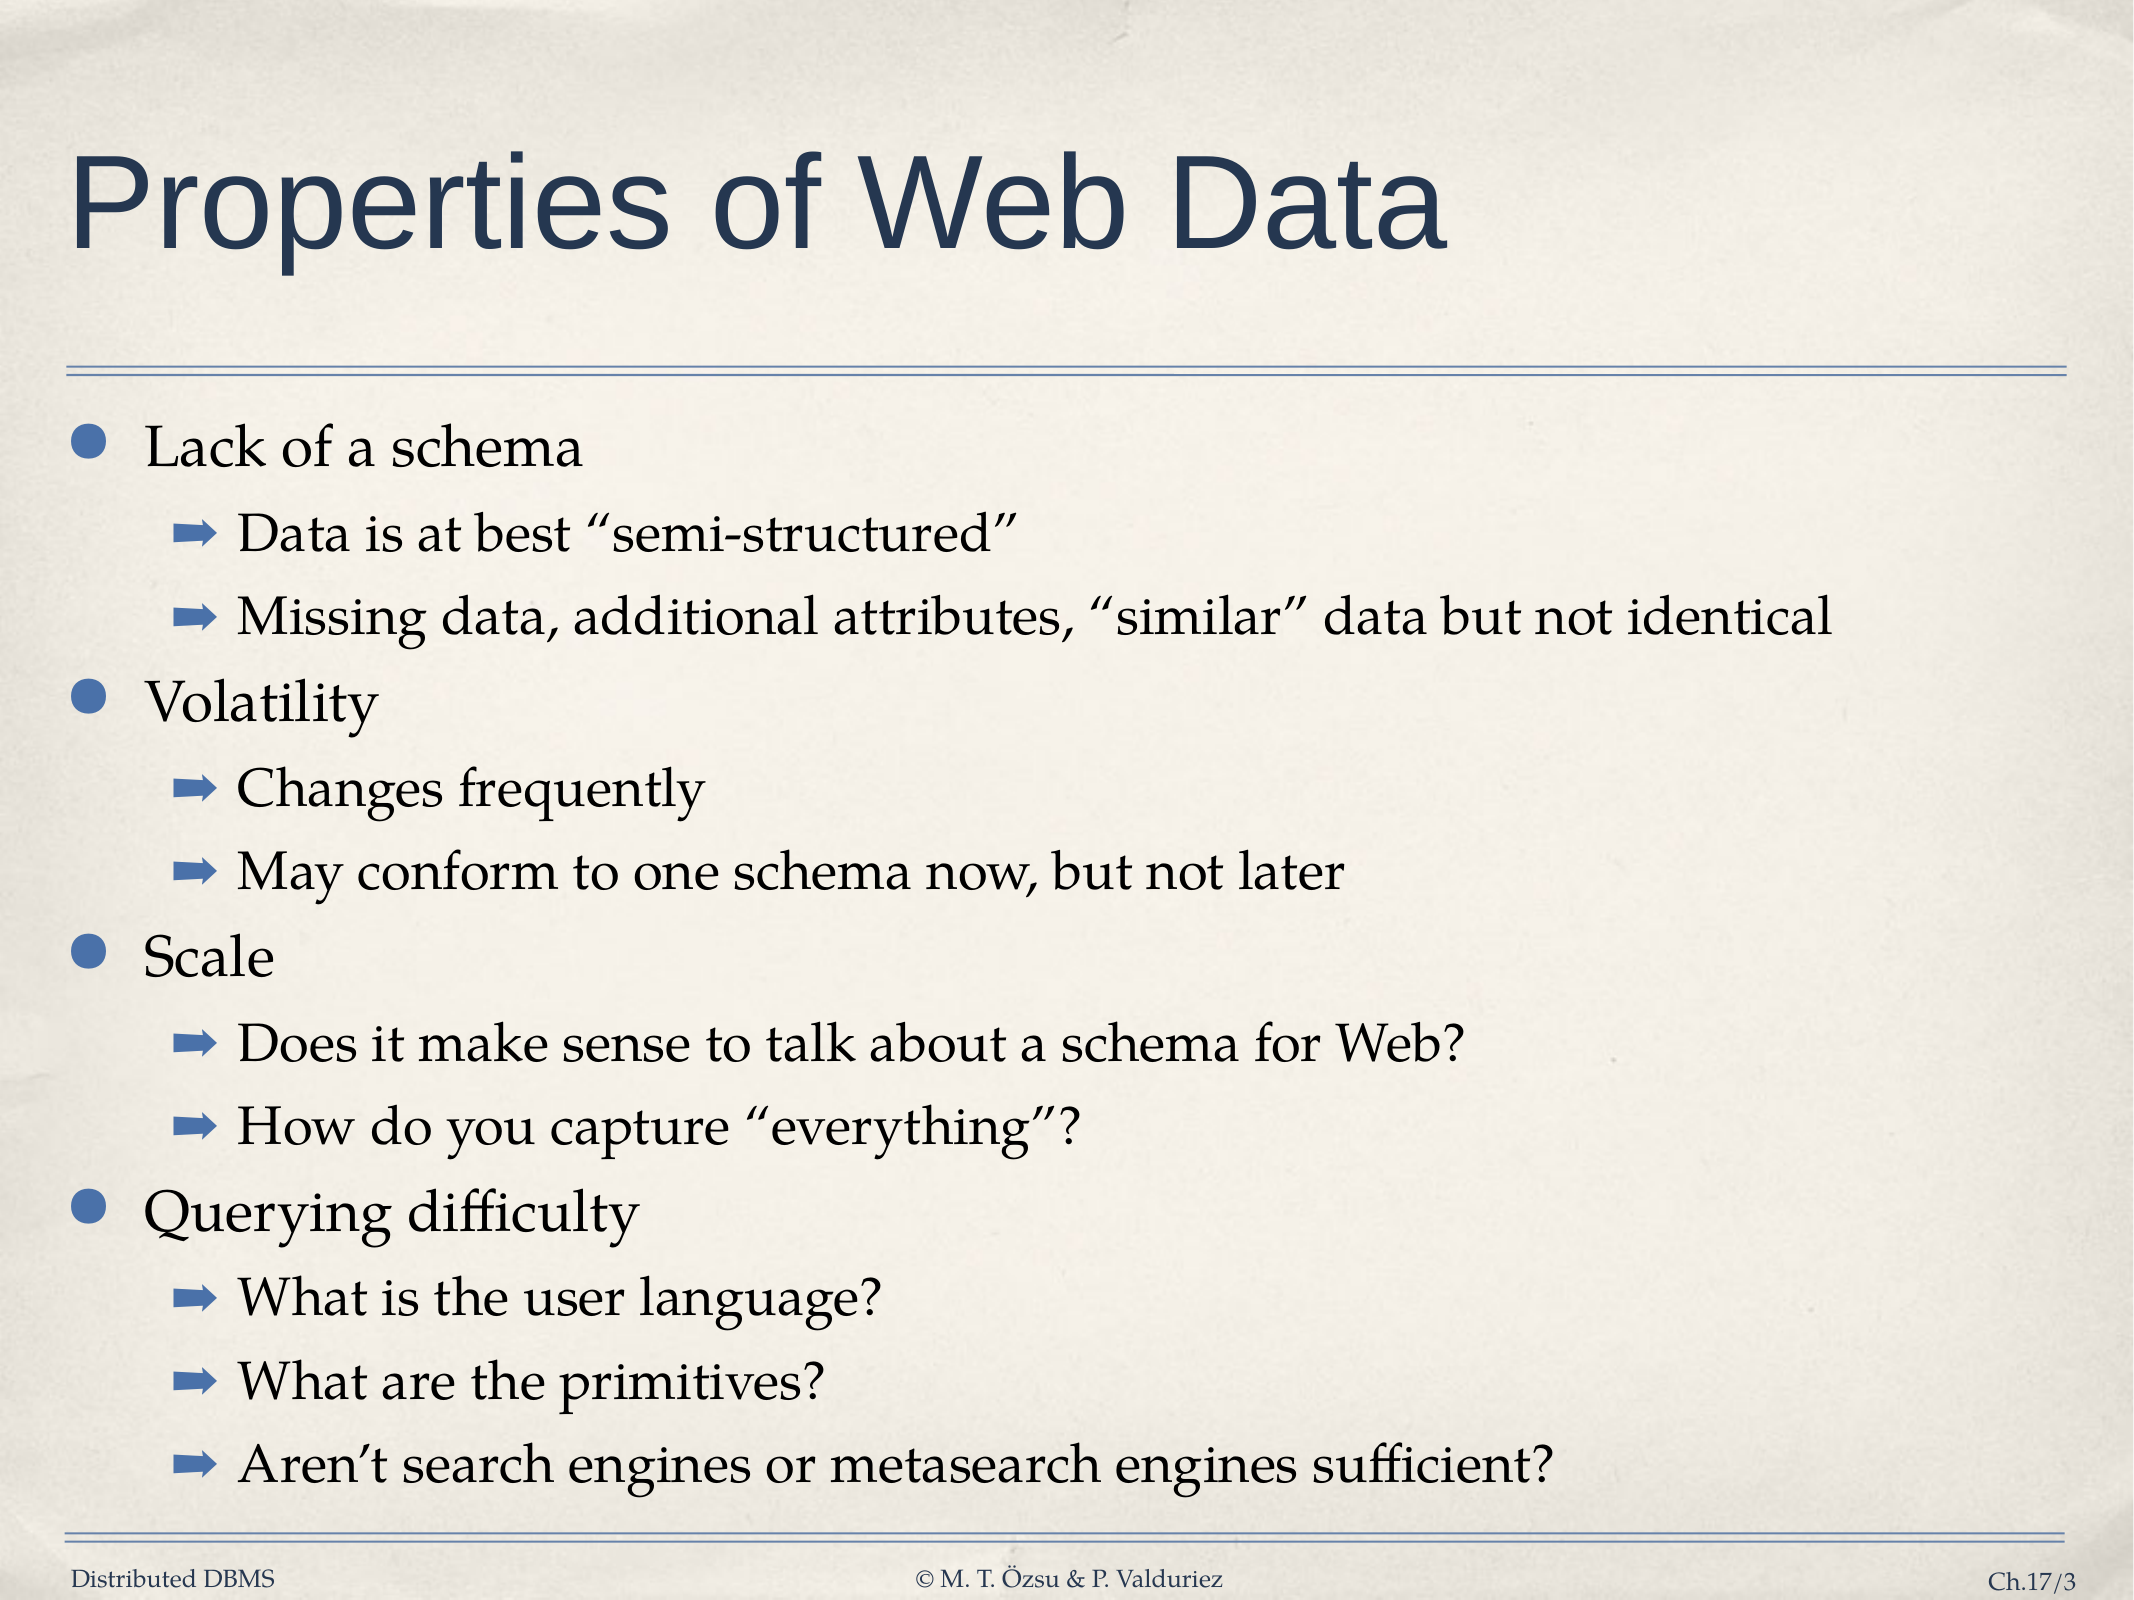

# Properties of Web Data
Lack of a schema
Data is at best “semi-structured”
Missing data, additional attributes, “similar” data but not identical
Volatility
Changes frequently
May conform to one schema now, but not later
Scale
Does it make sense to talk about a schema for Web?
How do you capture “everything”?
Querying difficulty
What is the user language?
What are the primitives?
Aren’t search engines or metasearch engines sufficient?